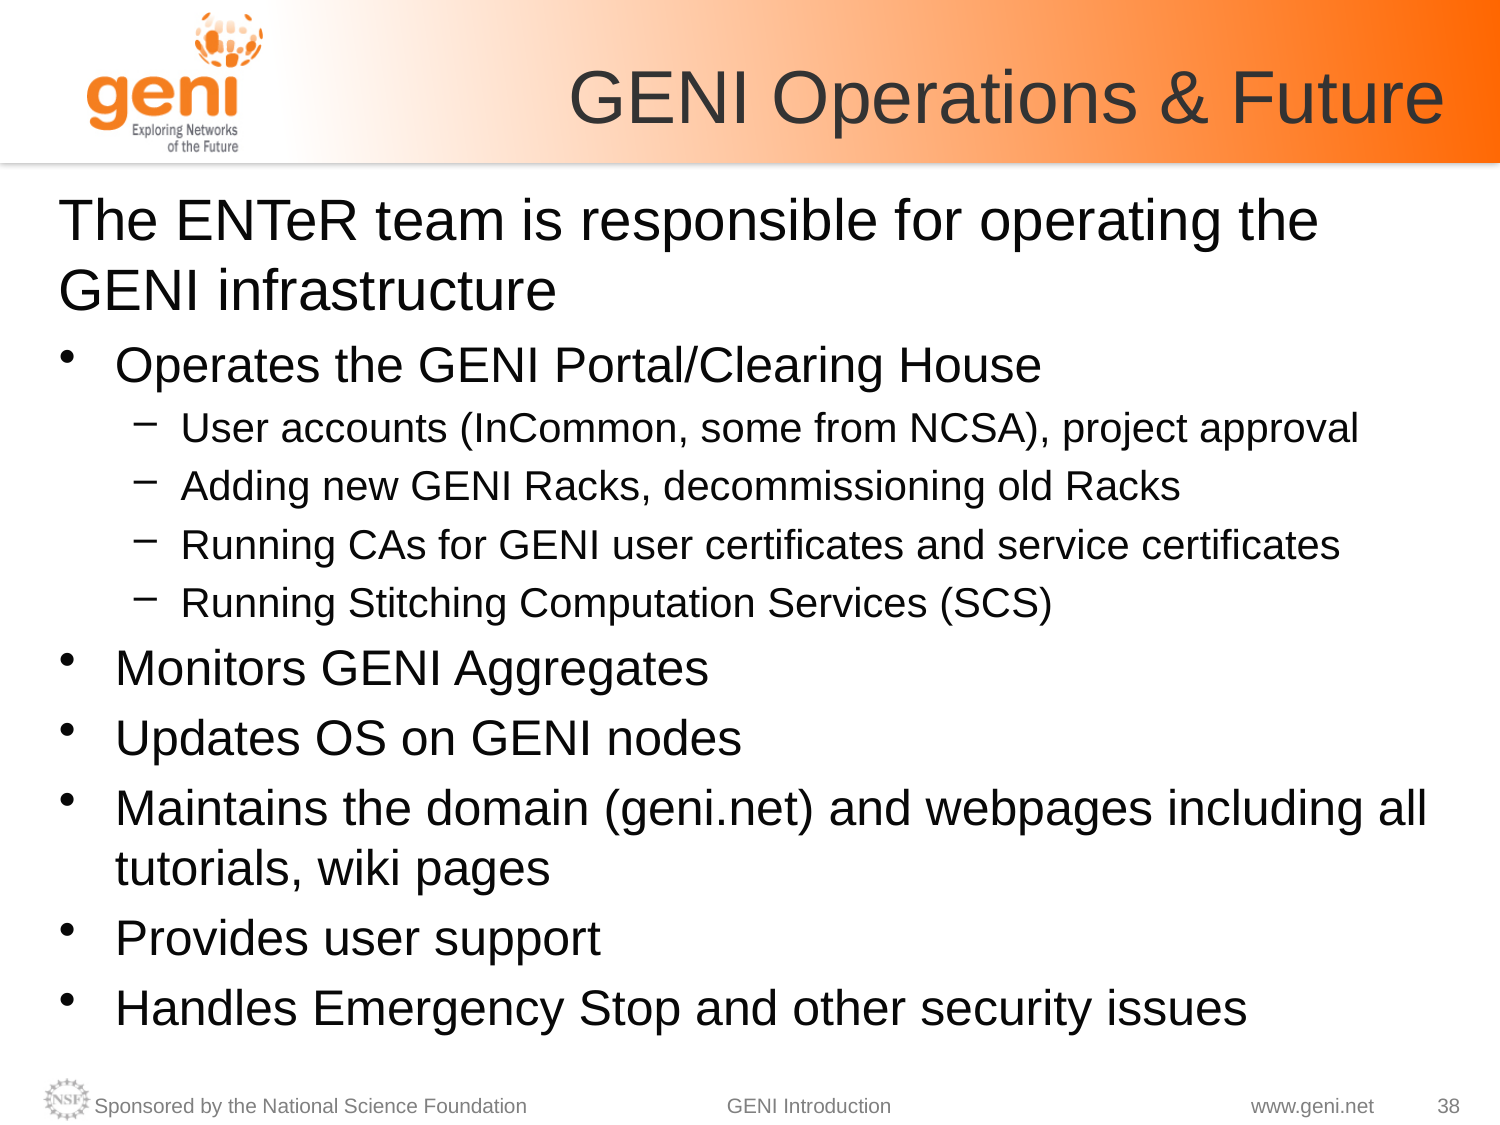

# GENI Operations & Future
The ENTeR team is responsible for operating the GENI infrastructure
Operates the GENI Portal/Clearing House
User accounts (InCommon, some from NCSA), project approval
Adding new GENI Racks, decommissioning old Racks
Running CAs for GENI user certificates and service certificates
Running Stitching Computation Services (SCS)
Monitors GENI Aggregates
Updates OS on GENI nodes
Maintains the domain (geni.net) and webpages including all tutorials, wiki pages
Provides user support
Handles Emergency Stop and other security issues